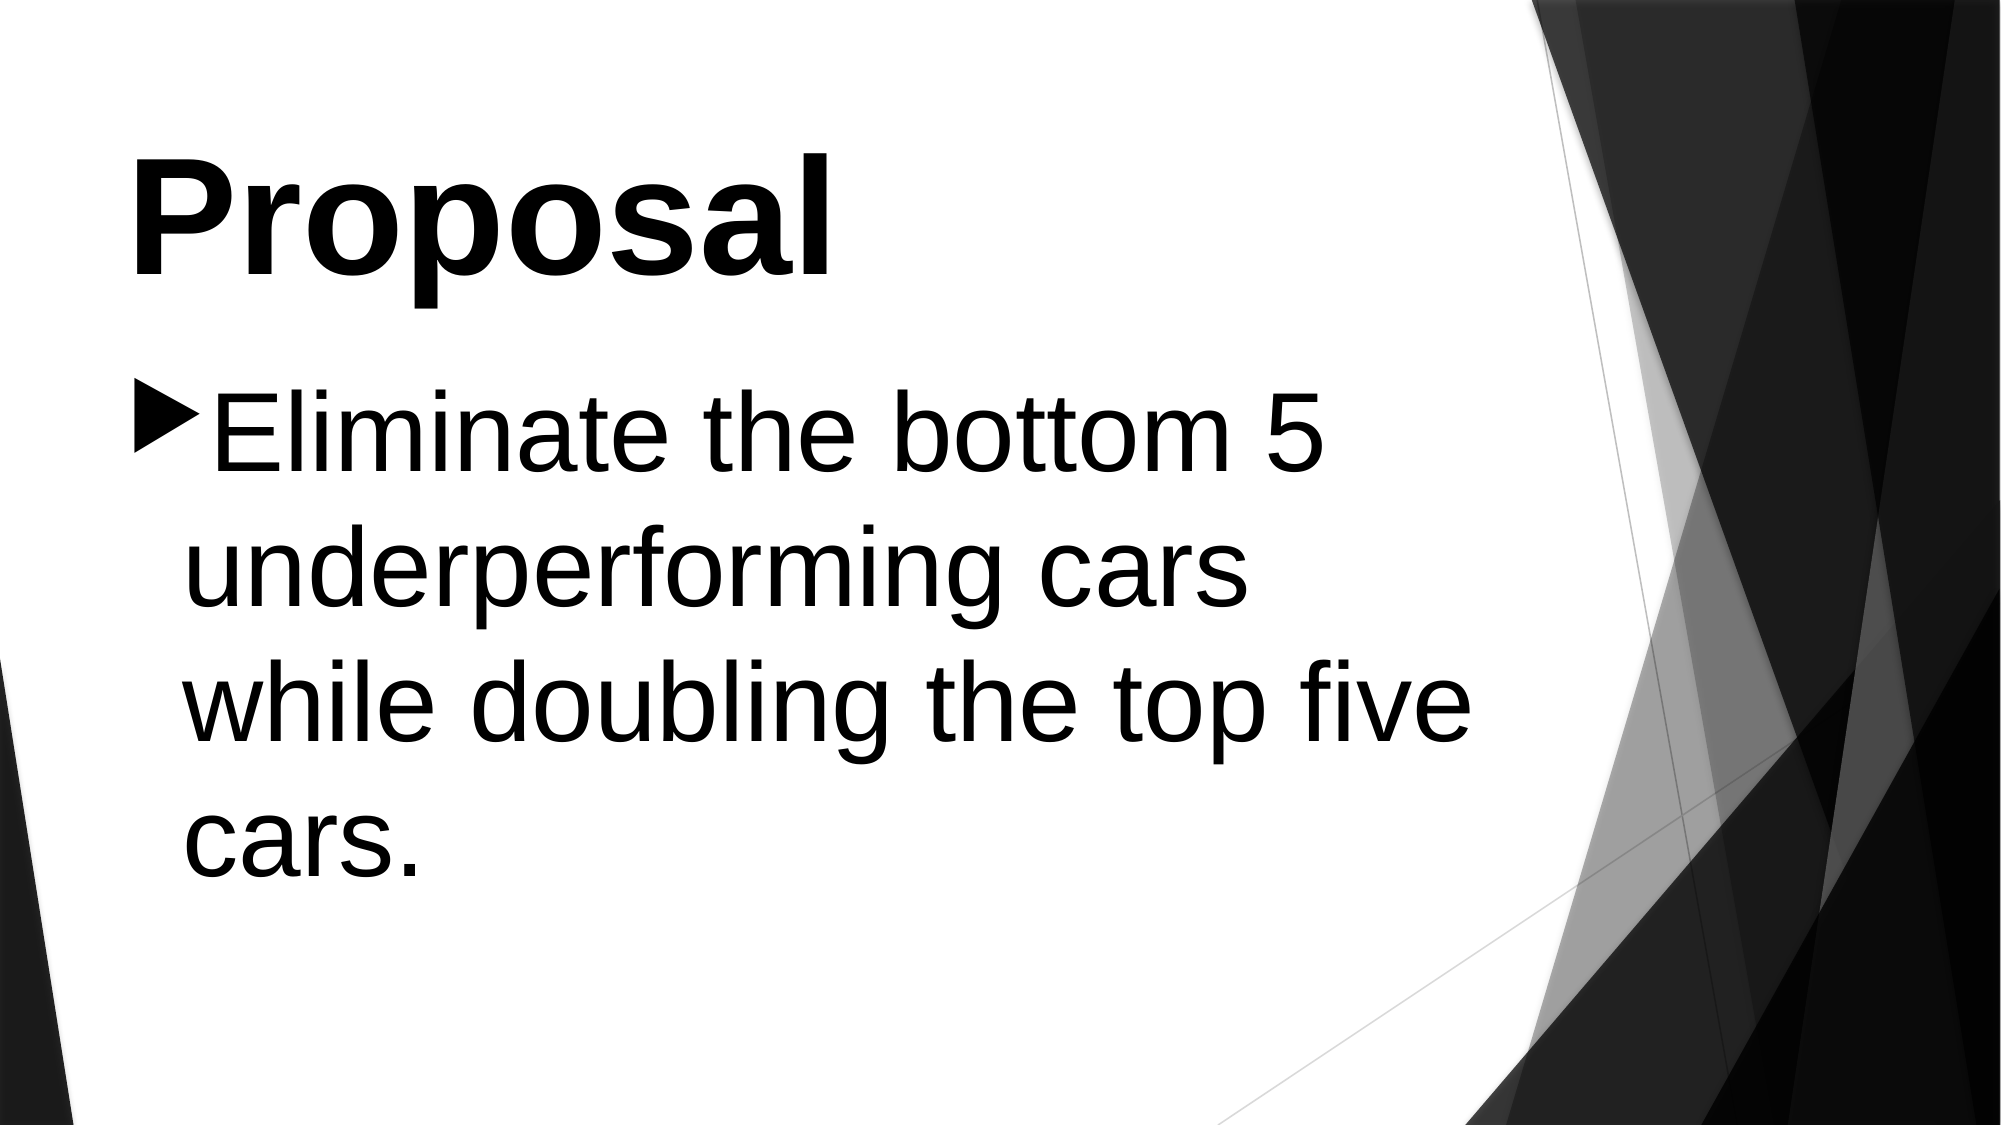

# Proposal
Eliminate the bottom 5 underperforming cars while doubling the top five cars.